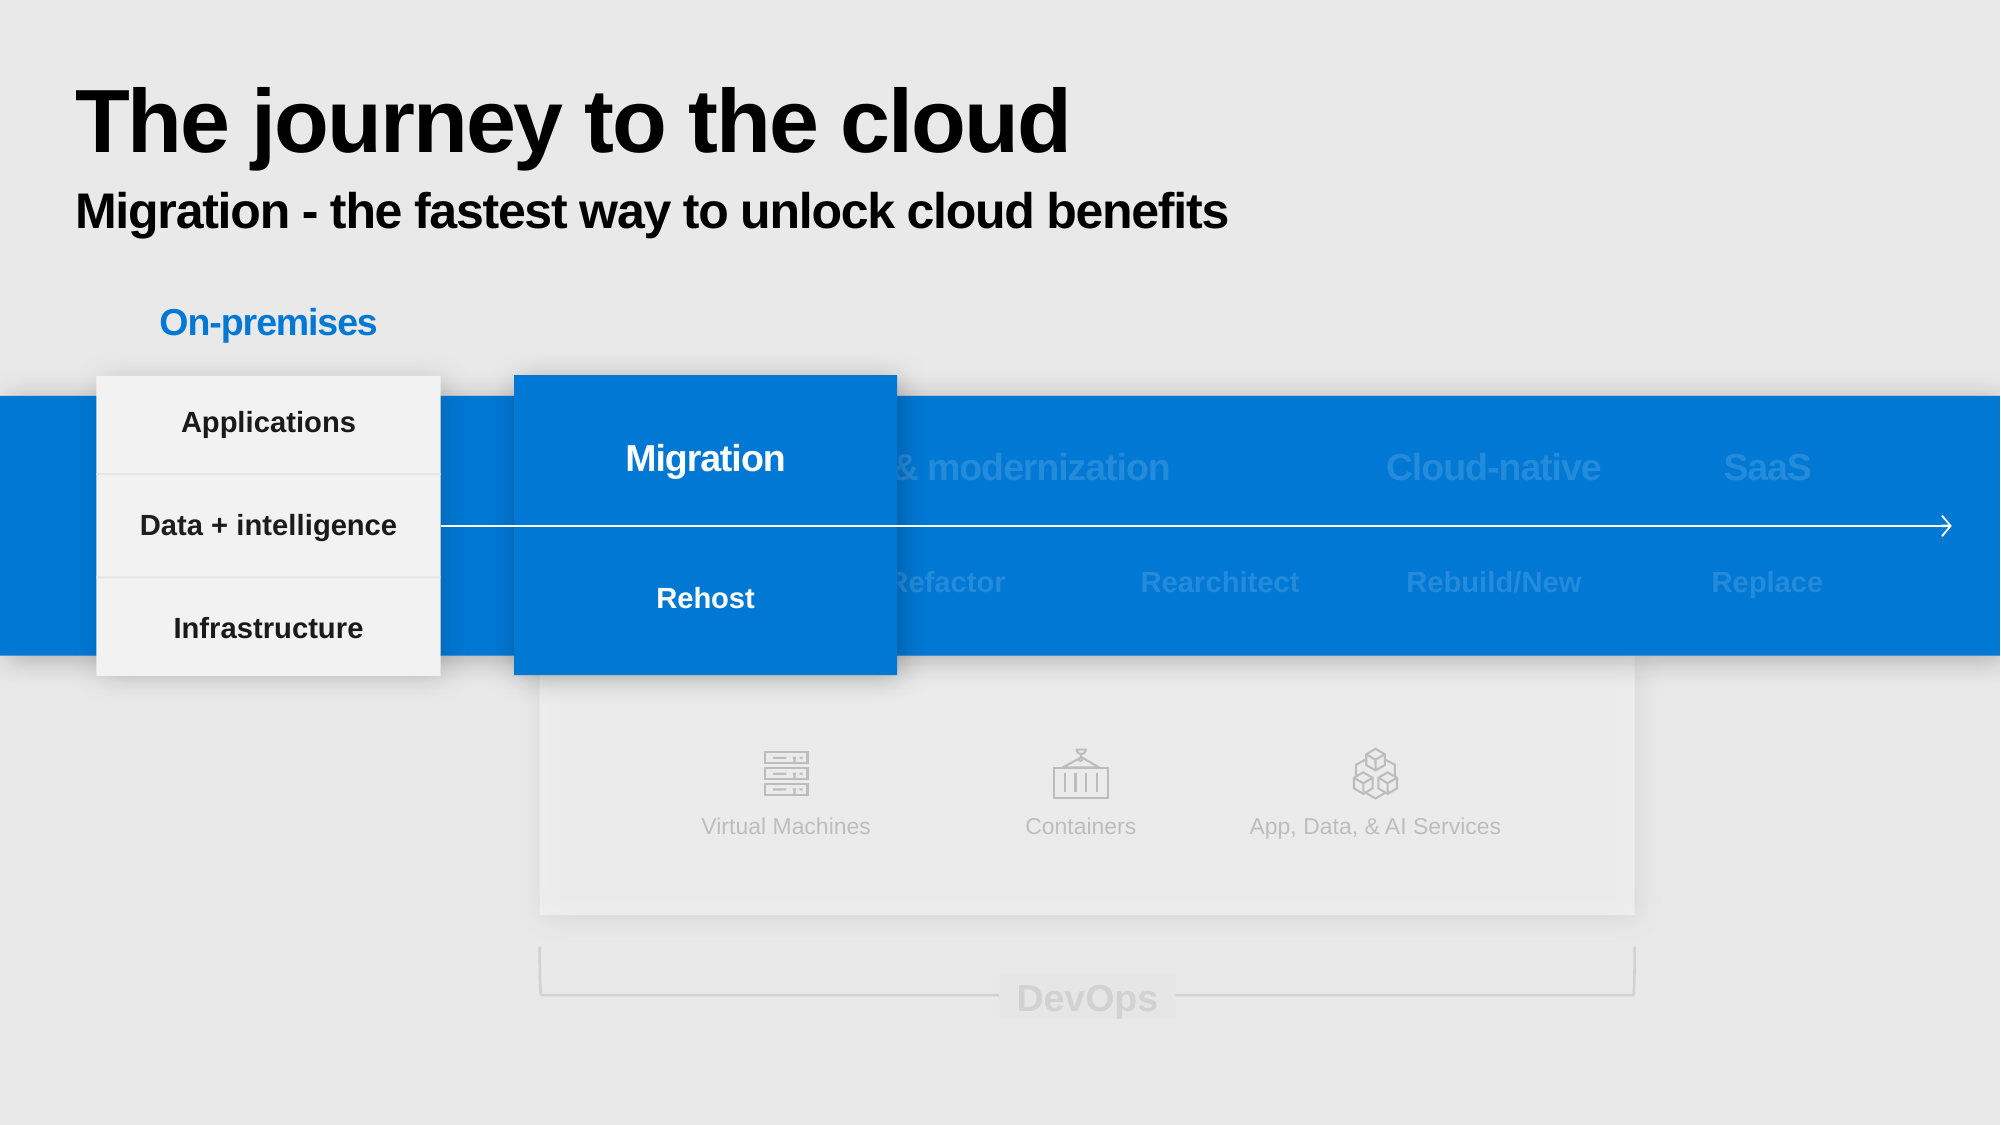

# The journey to the cloud
Migration - the fastest way to unlock cloud benefits
On-premises

b

Applications

Migration

Migration
& modernization
Cloud-native
SaaS

Data + intelligence
Data reality
Rehost
Refactor
Rearchitect
Rebuild/New
Replace

Rehost
Infrastructure

Virtual Machines
Containers
App, Data, & AI Services
DevOps